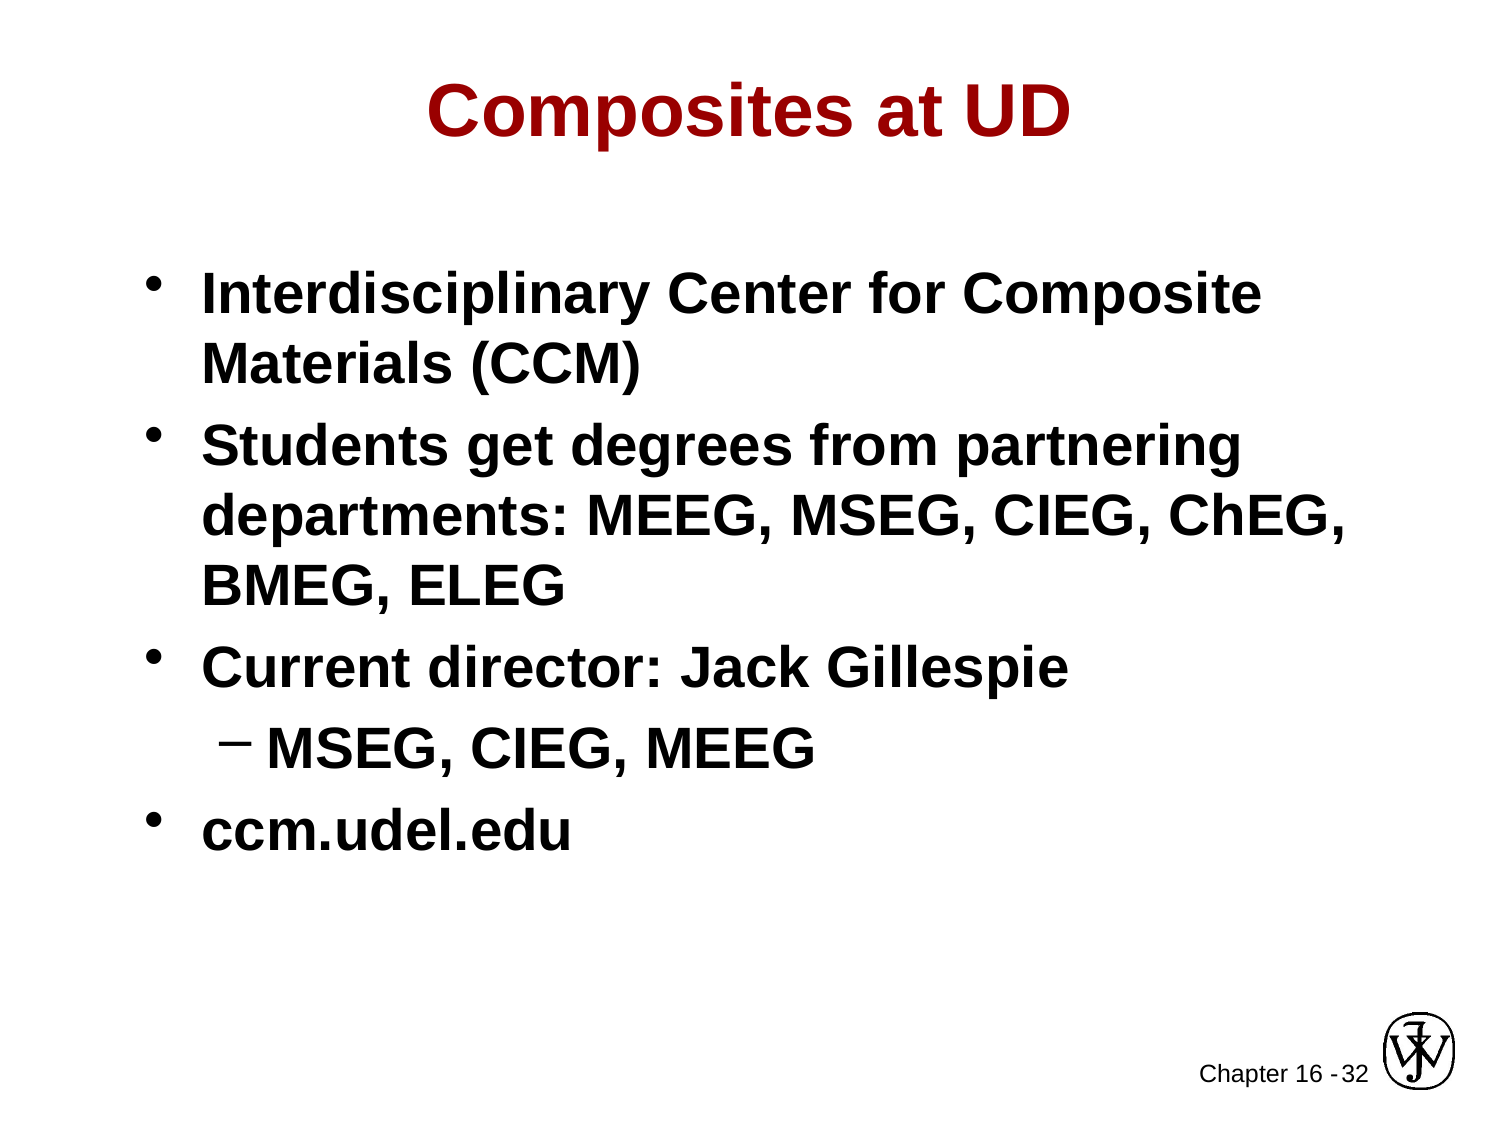

# Composites at UD
Interdisciplinary Center for Composite Materials (CCM)
Students get degrees from partnering departments: MEEG, MSEG, CIEG, ChEG, BMEG, ELEG
Current director: Jack Gillespie
MSEG, CIEG, MEEG
ccm.udel.edu

32